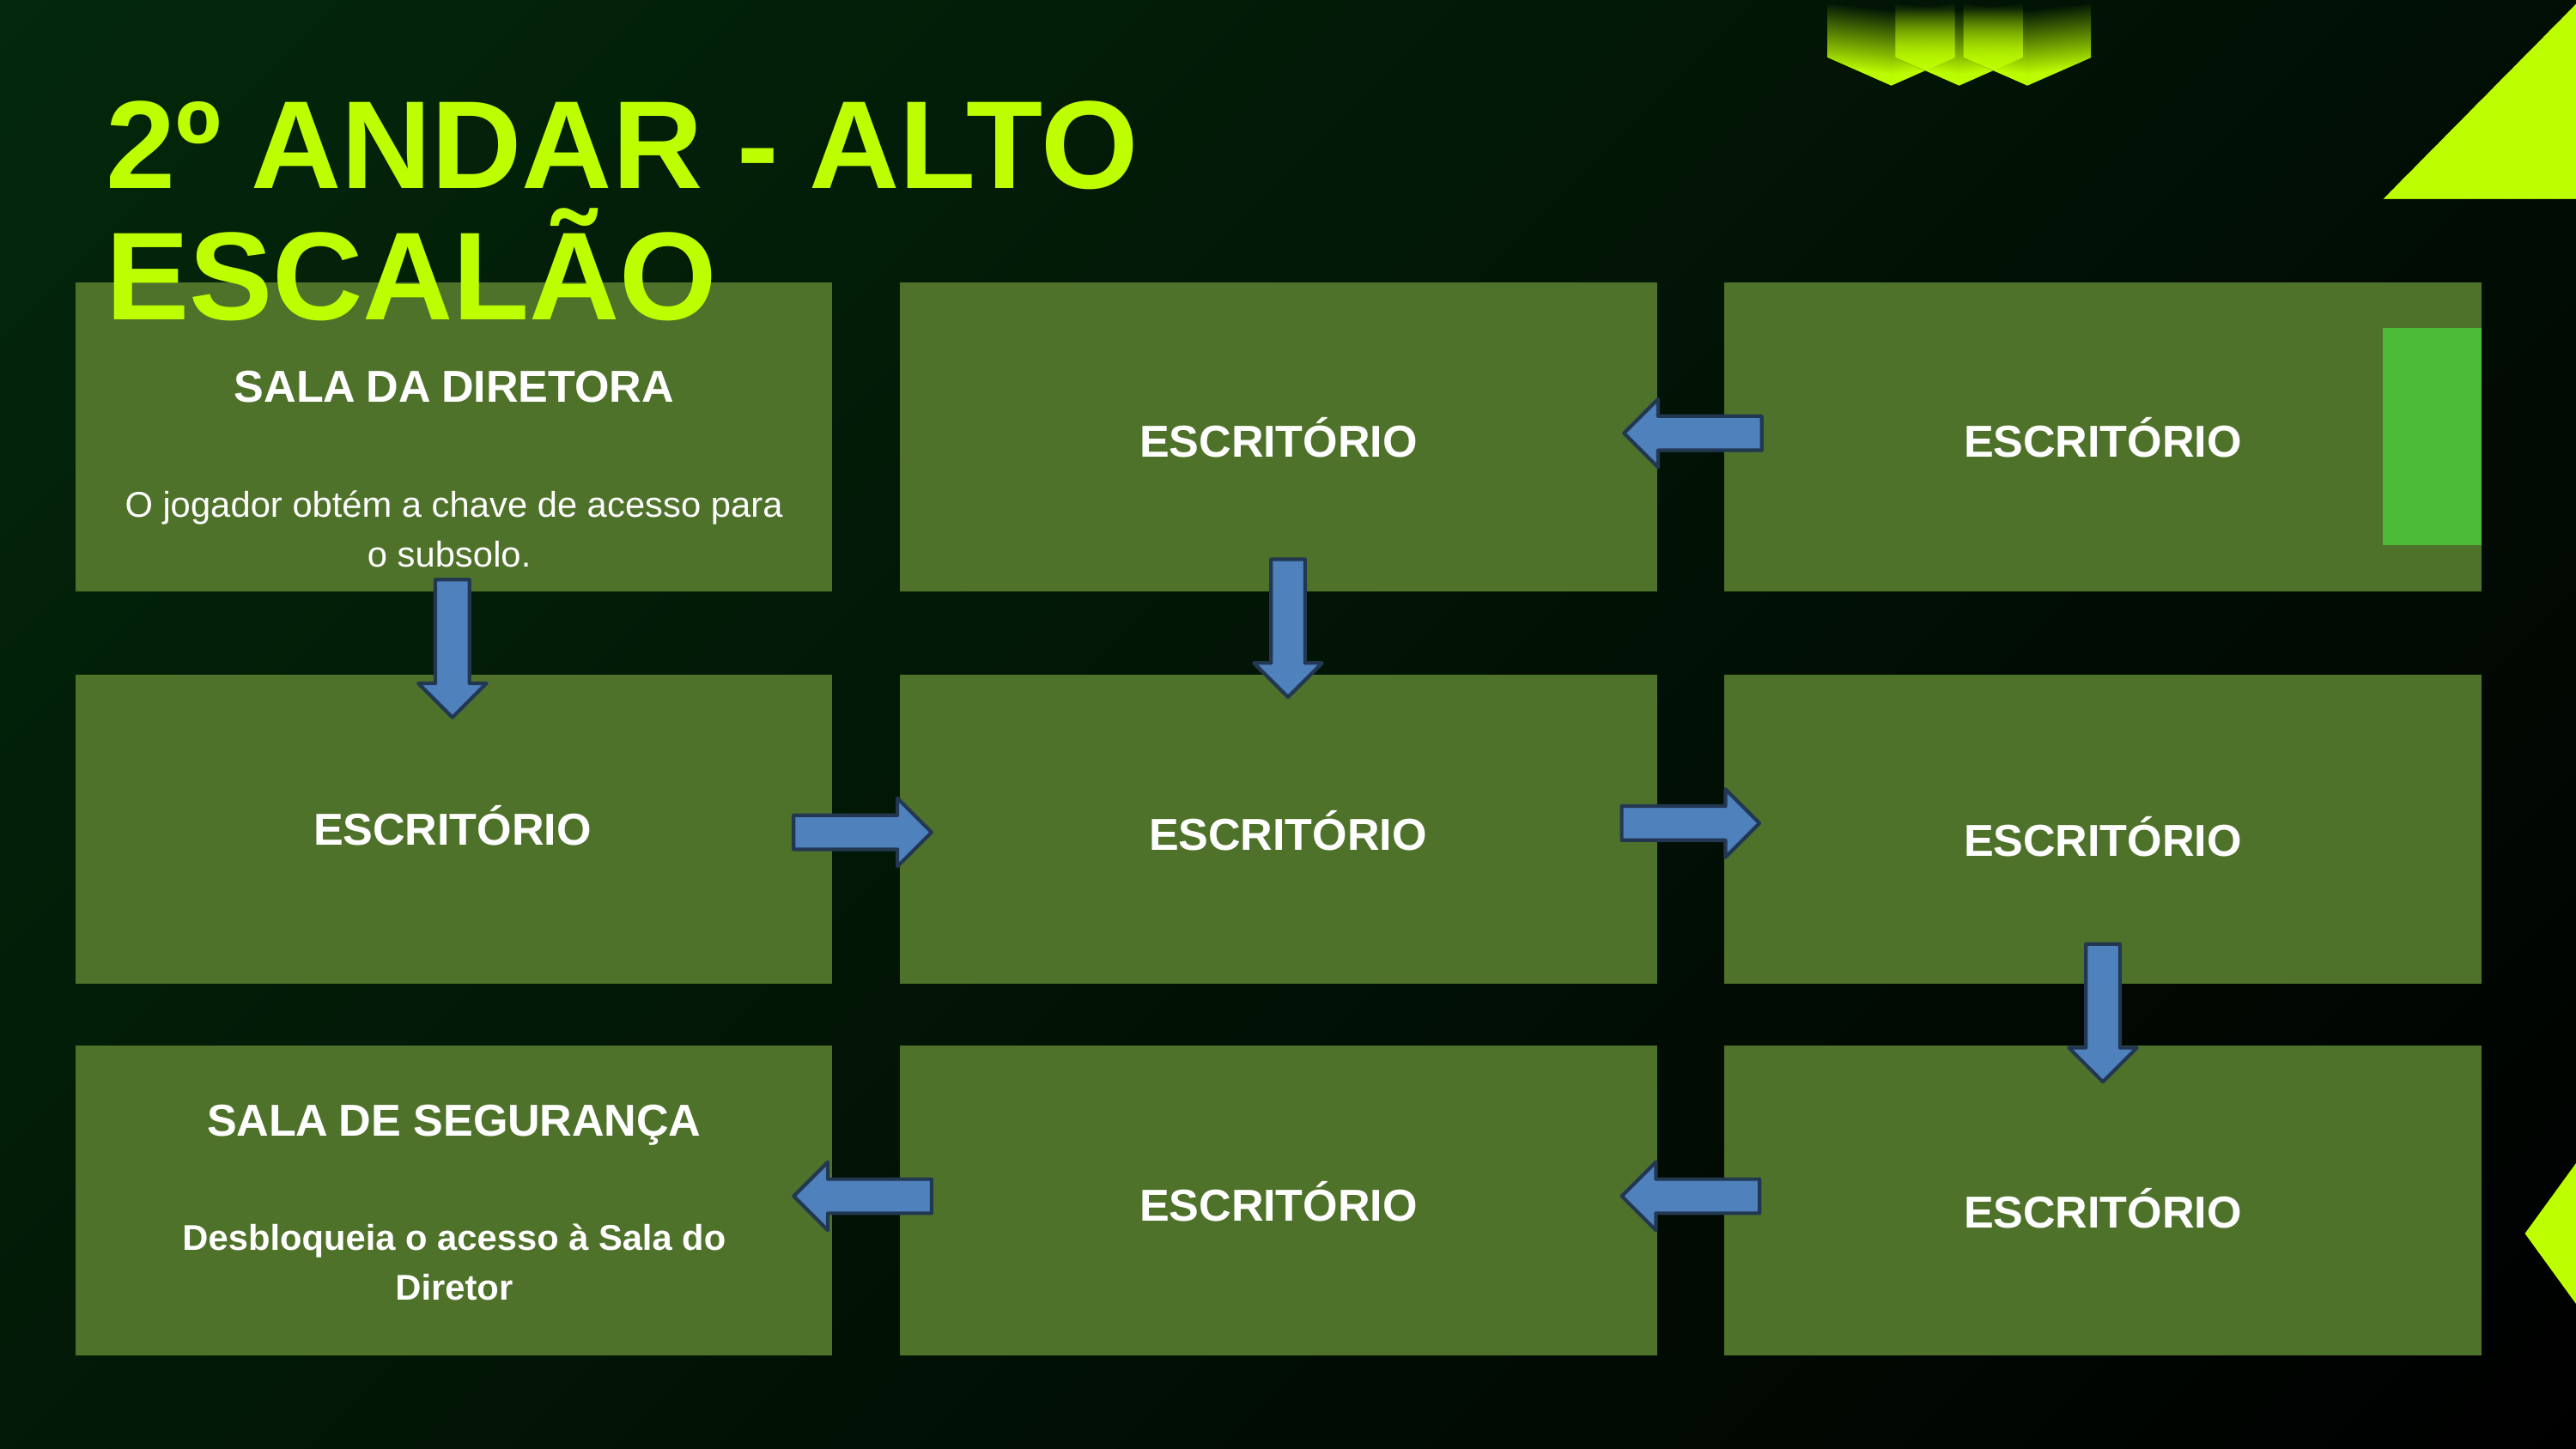

2º ANDAR - ALTO ESCALÃO

SALA DA DIRETORA

O jogador obtém a chave de acesso para o subsolo.

ESCRITÓRIO
ESCRITÓRIO

ESCRITÓRIO
ESCRITÓRIO

ESCRITÓRIO

SALA DE SEGURANÇA

Desbloqueia o acesso à Sala do Diretor

ESCRITÓRIO
ESCRITÓRIO